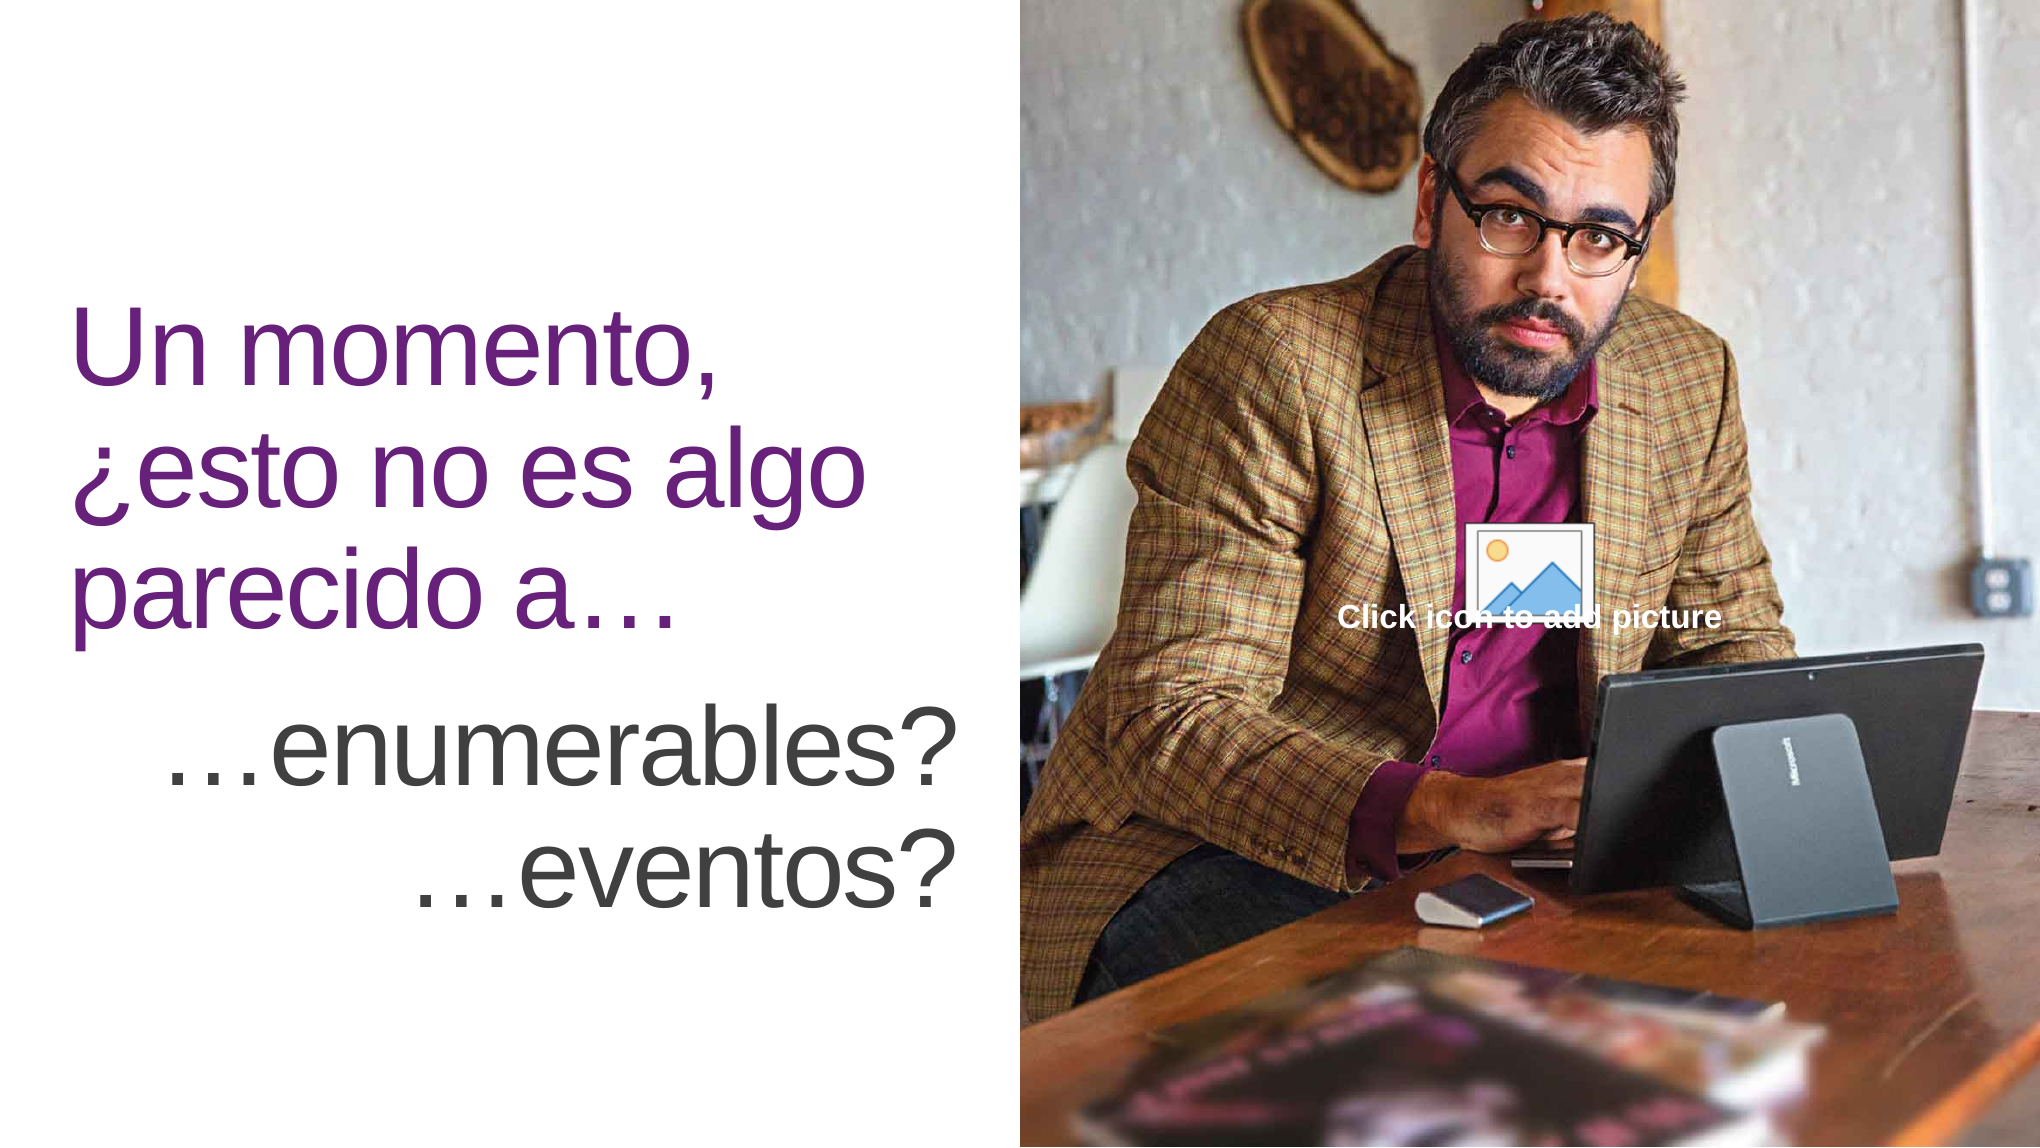

# Un momento, ¿esto no es algo parecido a…
…enumerables?
…eventos?